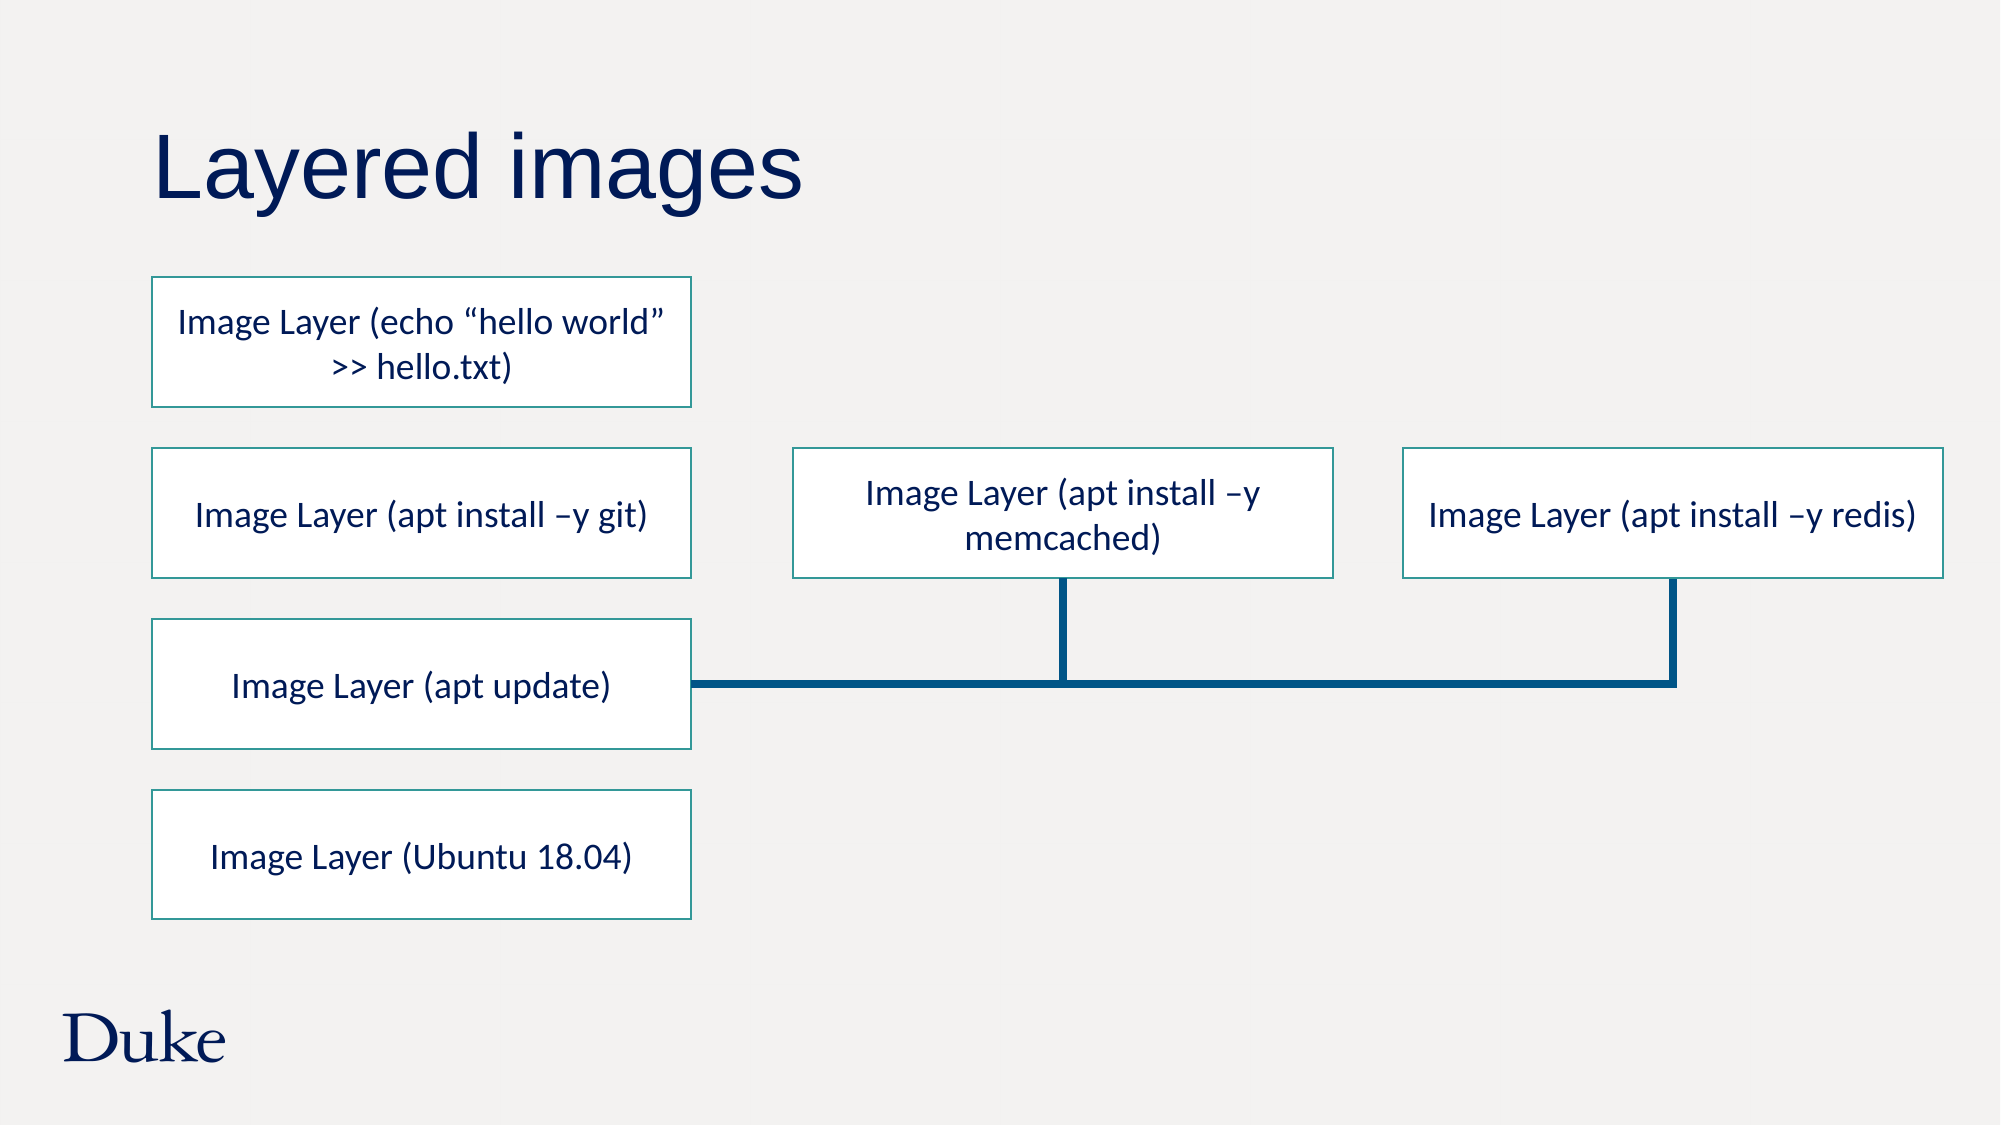

# Layered images
Image Layer (echo “hello world” >> hello.txt)
Image Layer (apt install –y git)
Image Layer (apt install –y memcached)
Image Layer (apt install –y redis)
Image Layer (apt update)
Image Layer (Ubuntu 18.04)